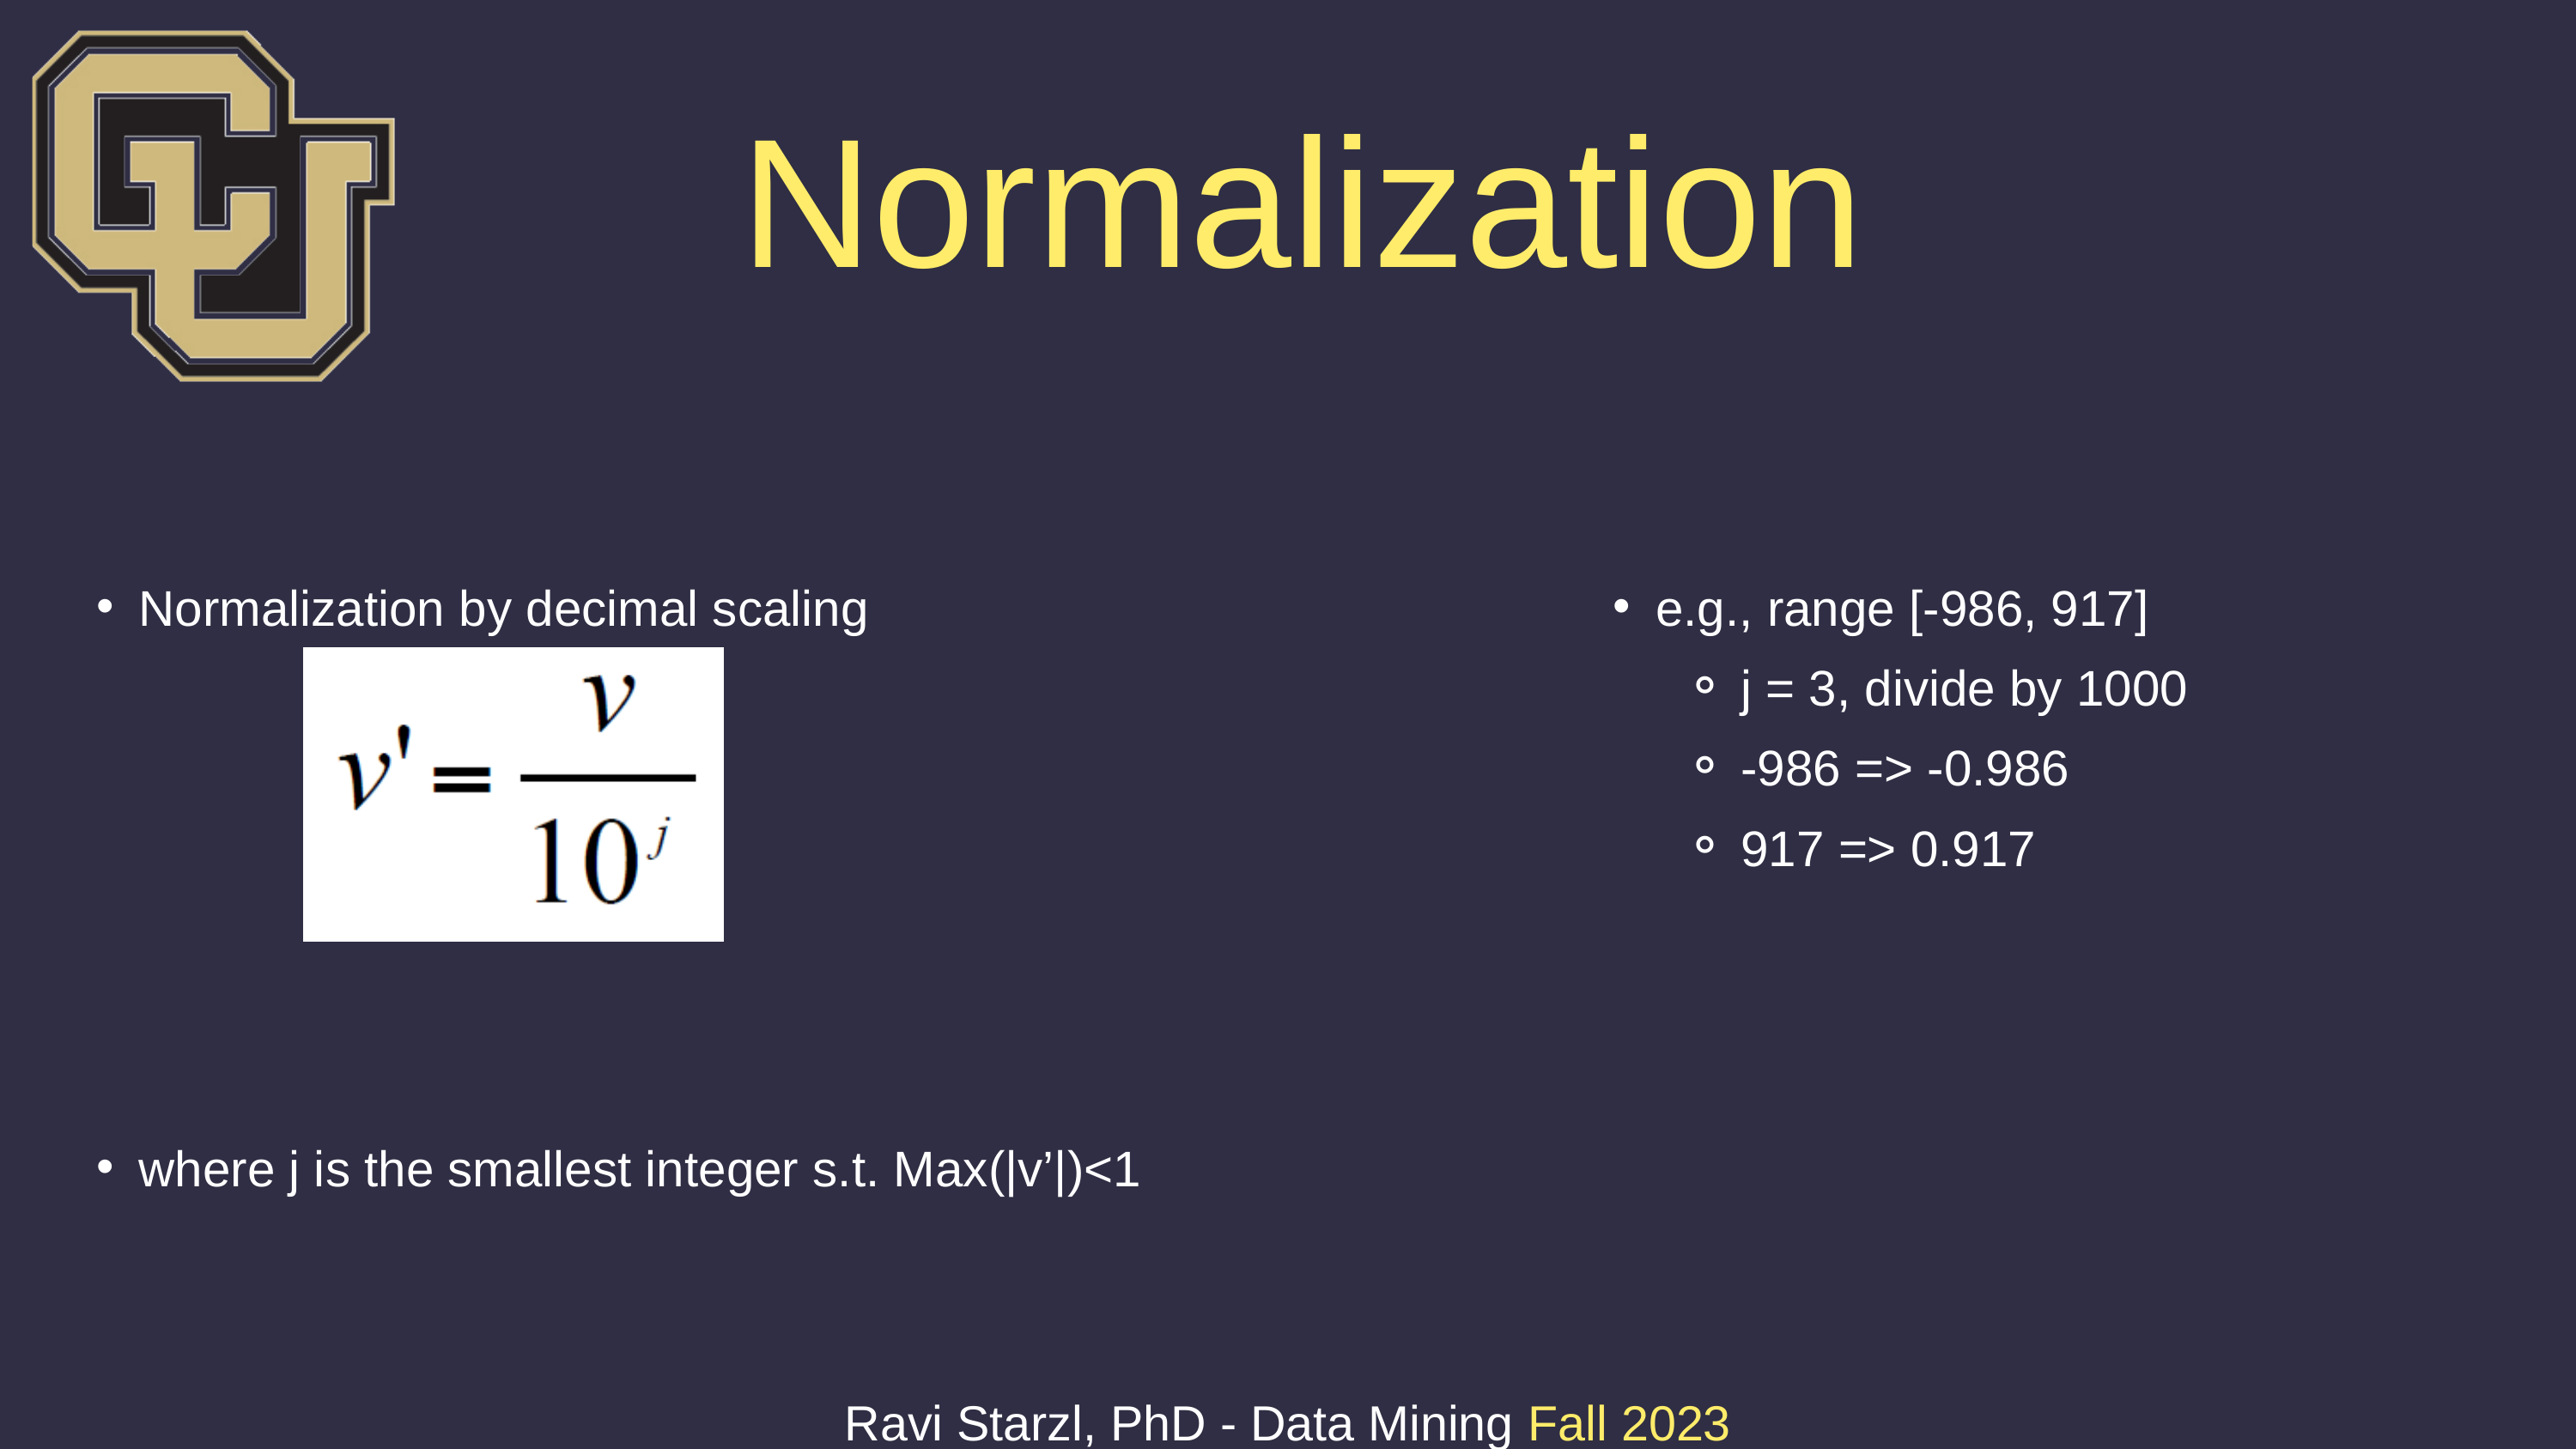

Normalization
Normalization by decimal scaling

where j is the smallest integer s.t. Max(|v’|)<1
e.g., range [-986, 917]
j = 3, divide by 1000
-986 => -0.986
917 => 0.917

Ravi Starzl, PhD - Data Mining Fall 2023